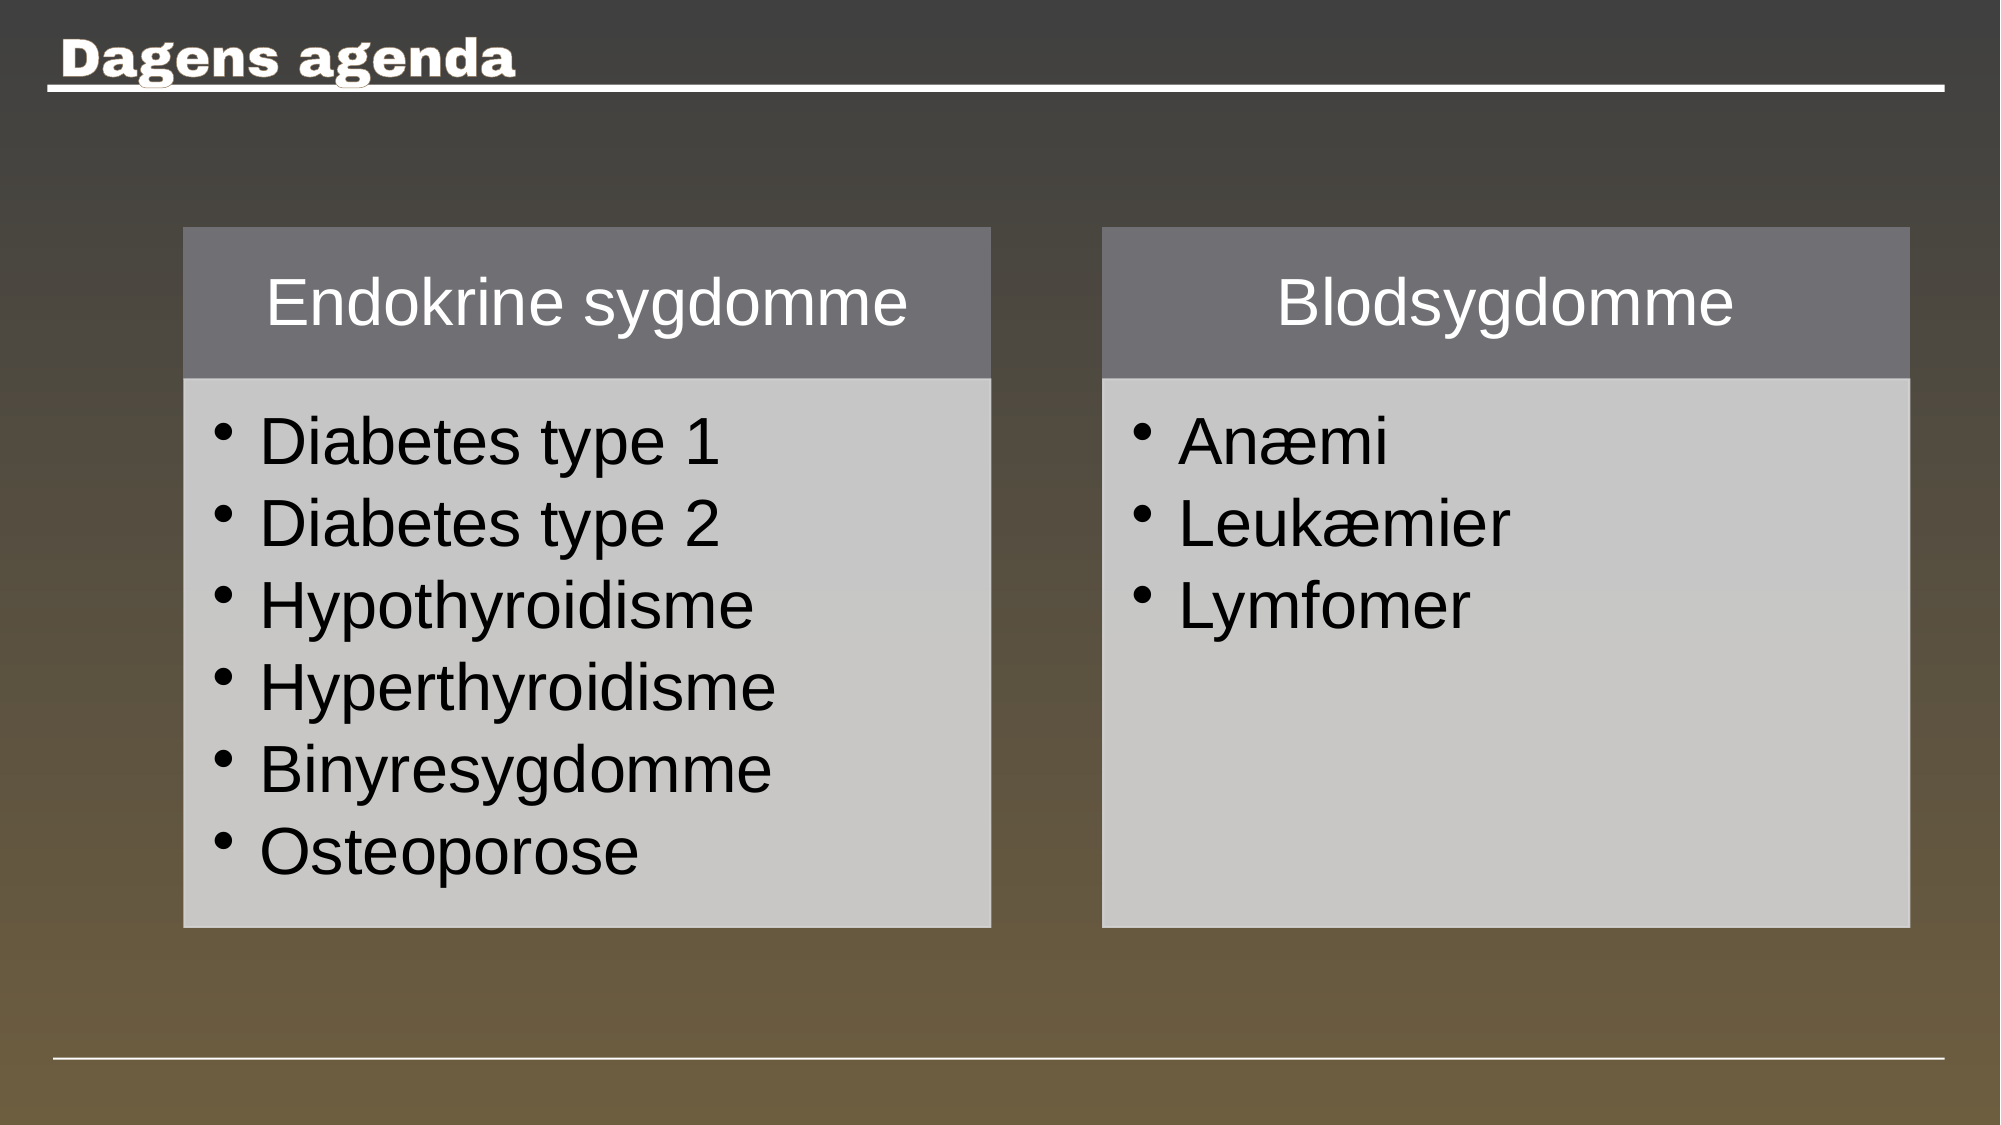

# Dagens agenda
Endokrine sygdomme
Diabetes type 1
Diabetes type 2
Hypothyroidisme
Hyperthyroidisme
Binyresygdomme
Osteoporose
Blodsygdomme
Anæmi
Leukæmier
Lymfomer